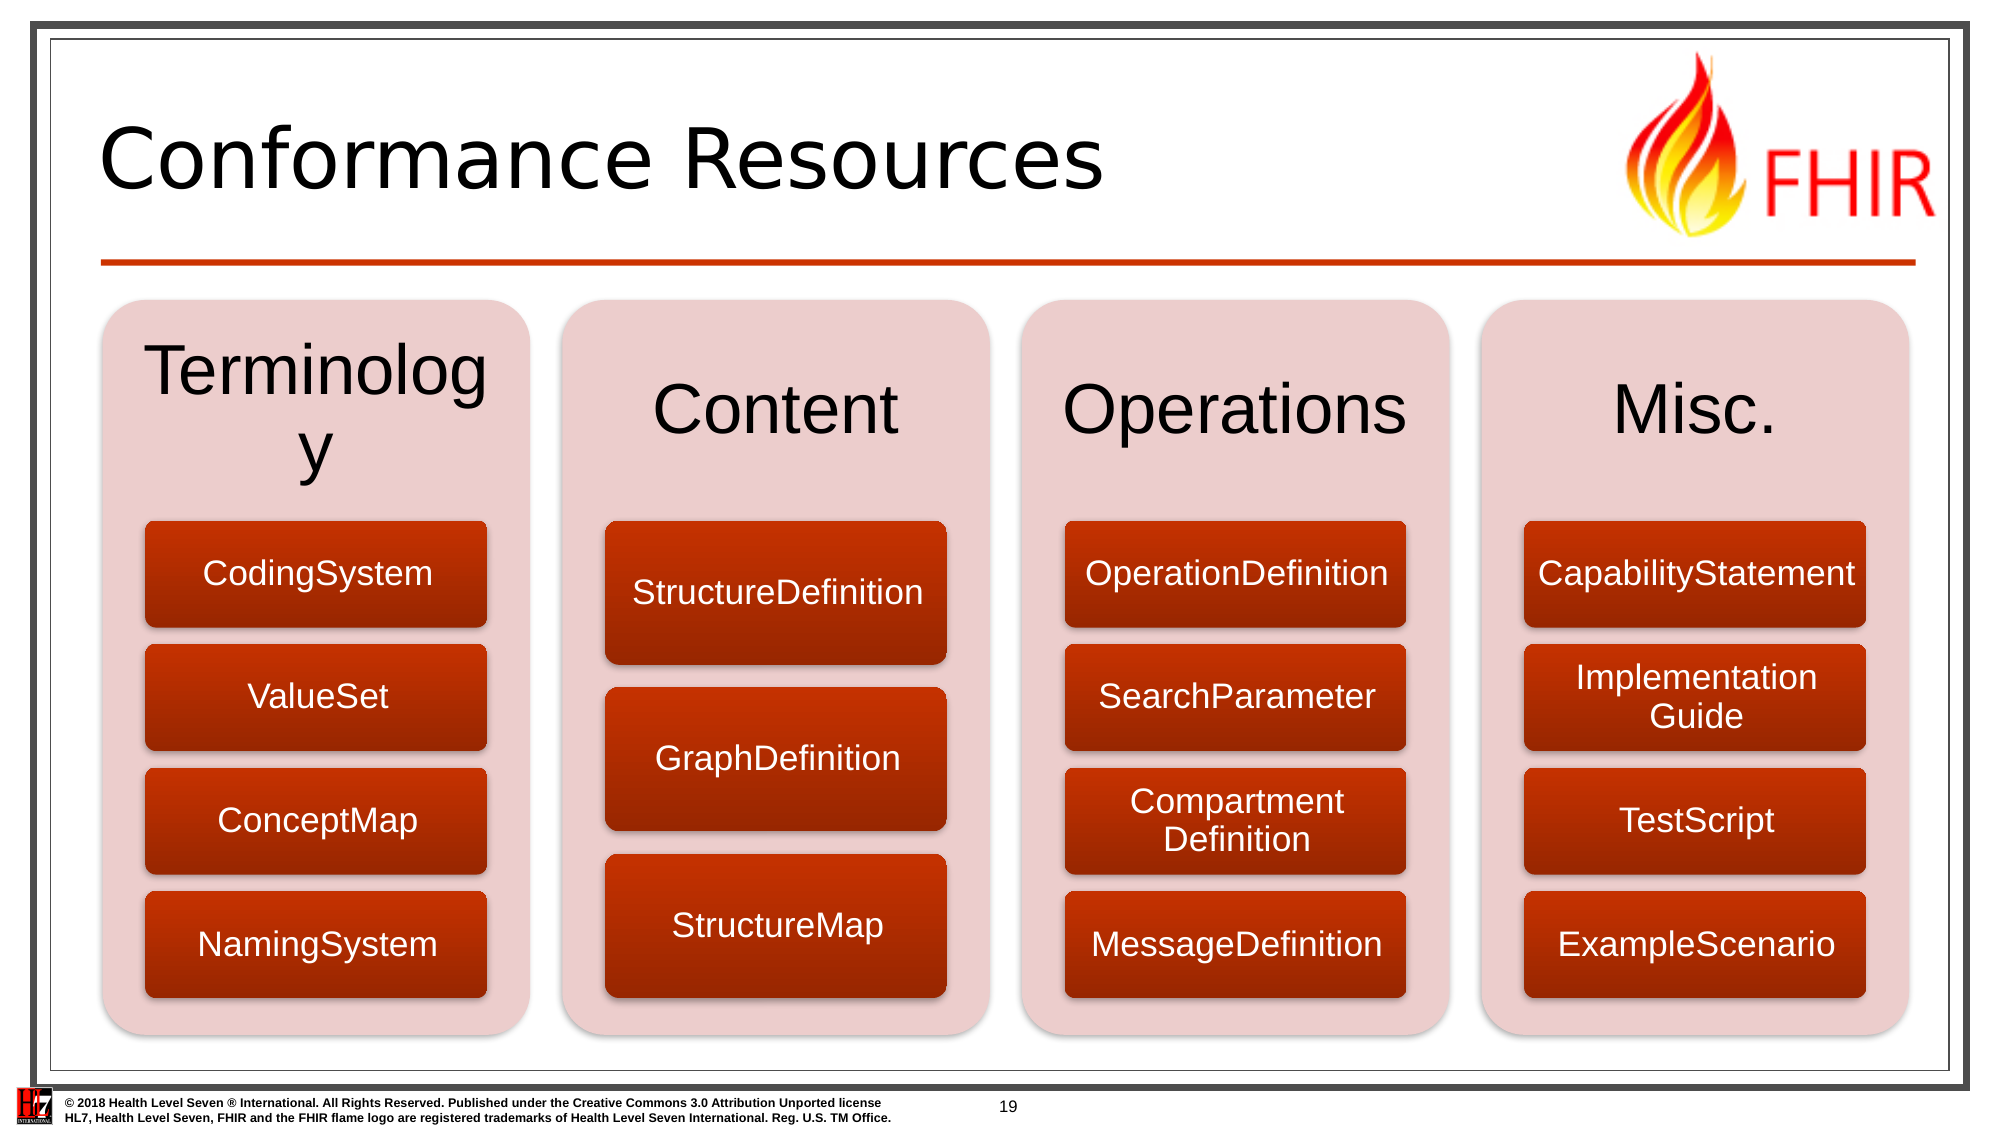

19
# Conformance Resources
Terminology
CodingSystem
ValueSet
ConceptMap
NamingSystem
Content
StructureDefinition
GraphDefinition
StructureMap
Operations
OperationDefinition
SearchParameter
Compartment Definition
MessageDefinition
Misc.
CapabilityStatement
Implementation Guide
TestScript
ExampleScenario